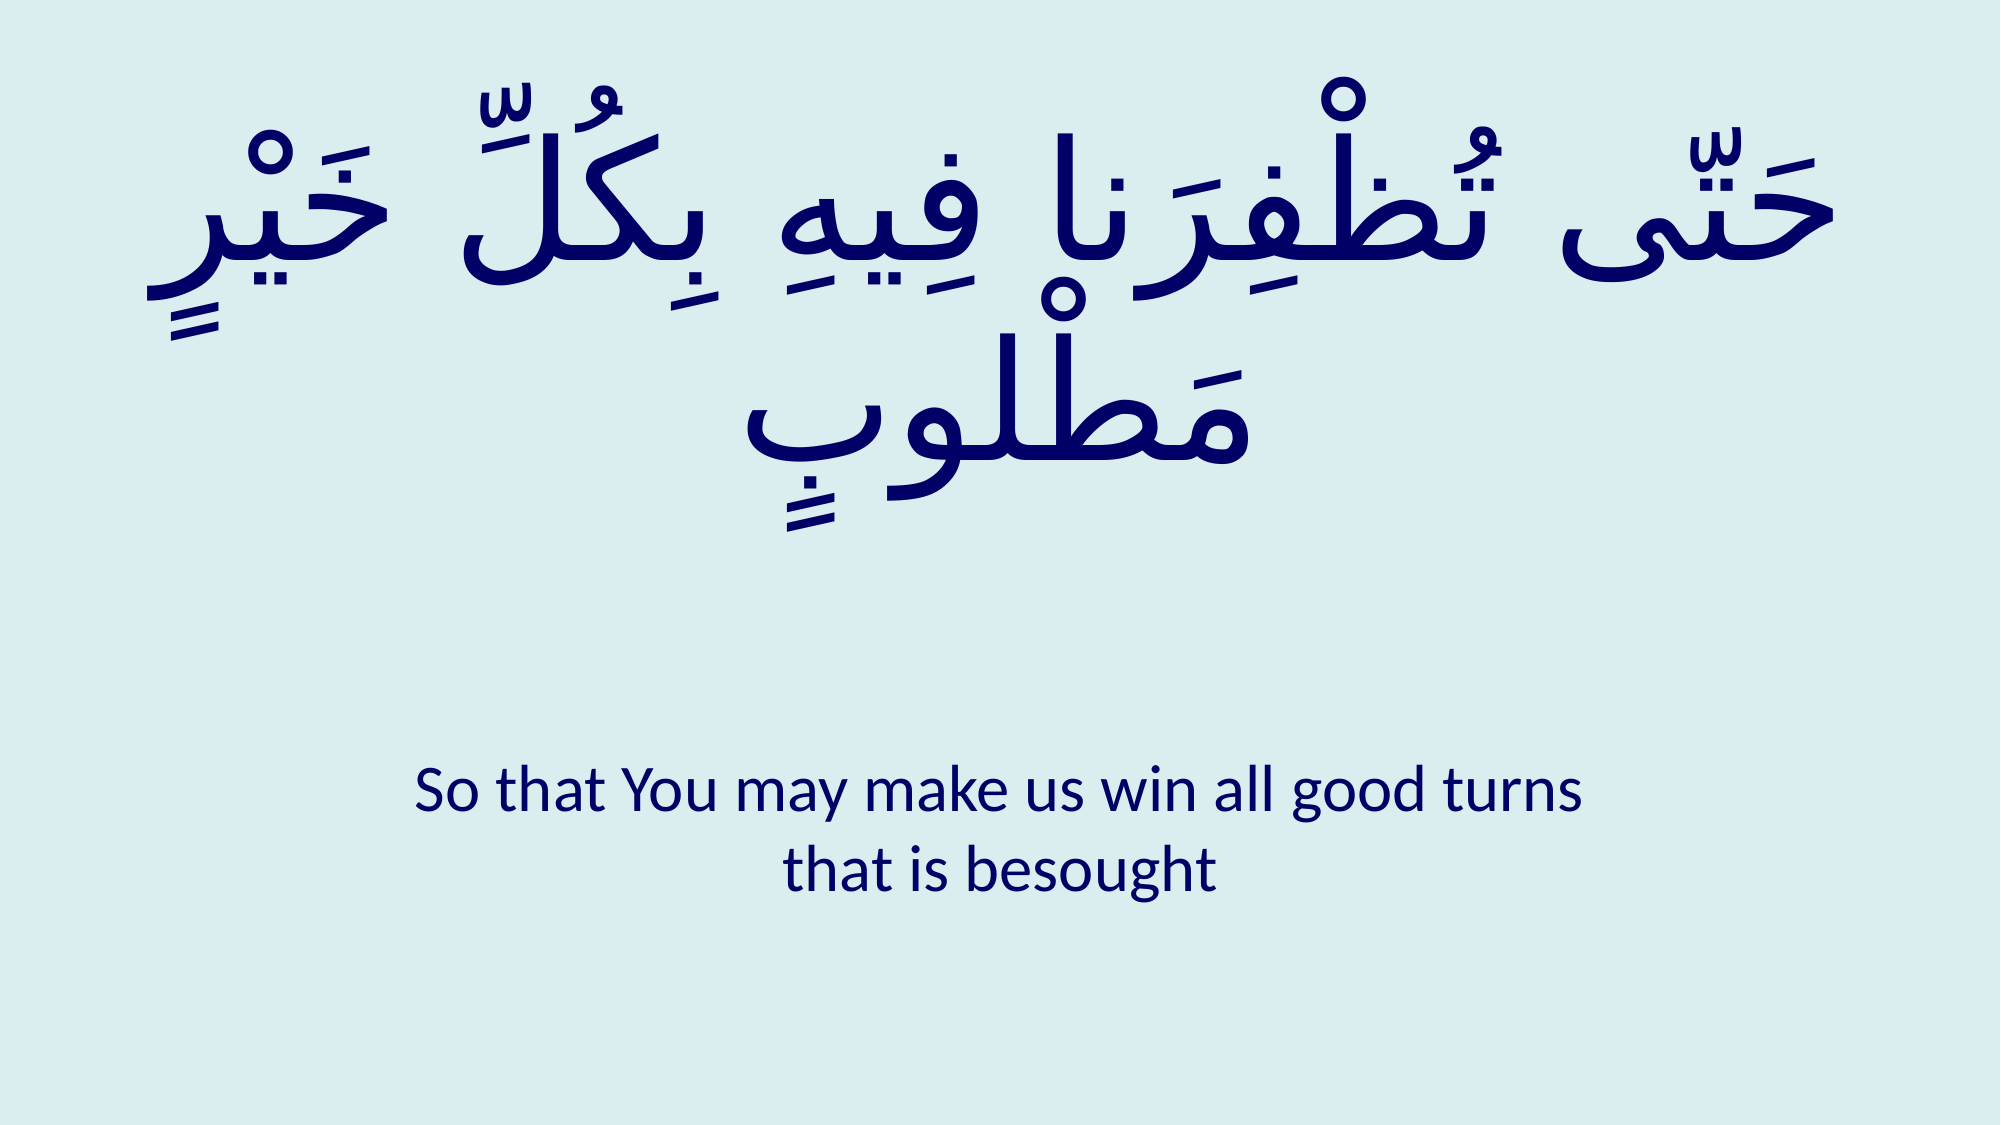

# حَتّى تُظْفِرَنا فِيهِ بِكُلِّ خَيْرٍ مَطْلوبٍ
So that You may make us win all good turns that is besought